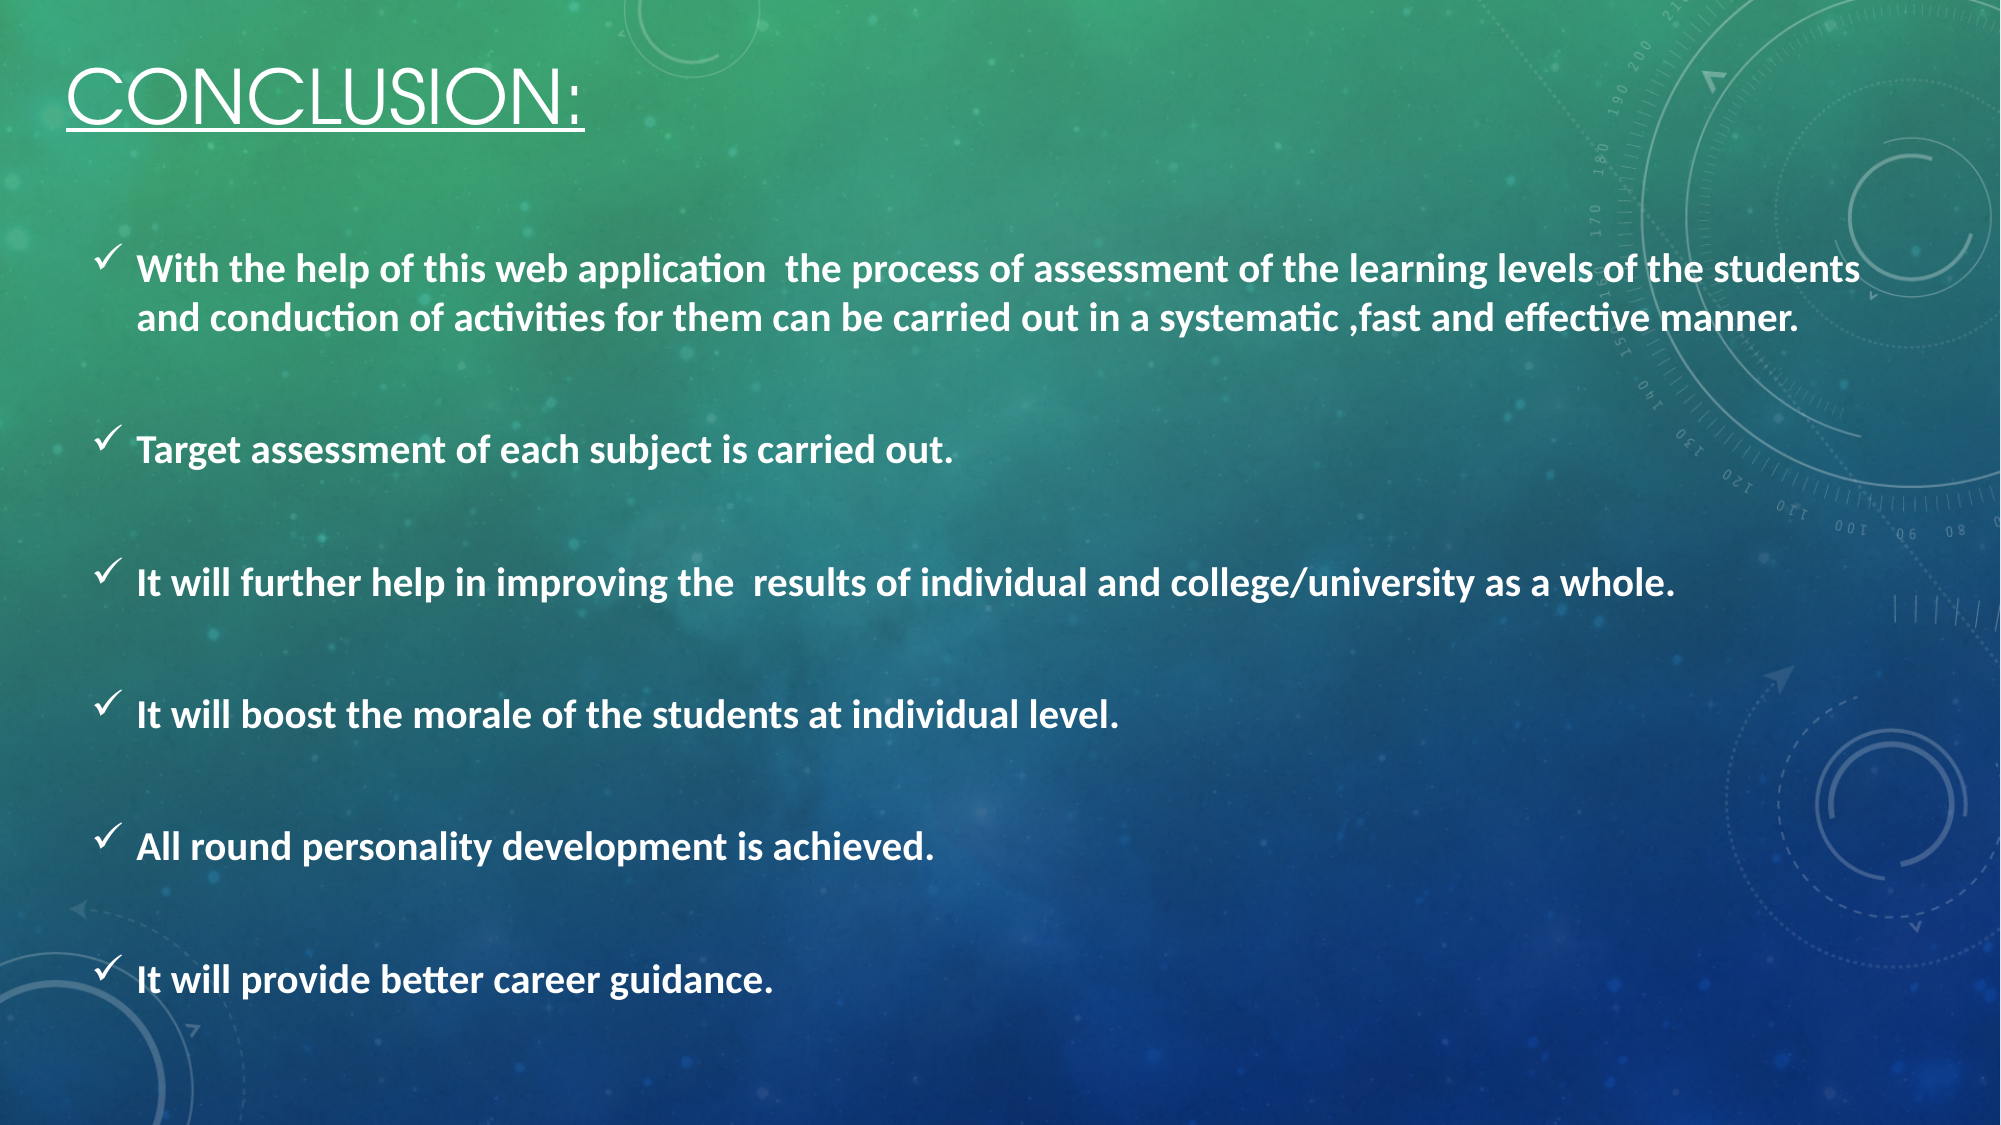

# CONCLUSION:
With the help of this web application  the process of assessment of the learning levels of the students and conduction of activities for them can be carried out in a systematic ,fast and effective manner.

Target assessment of each subject is carried out.

It will further help in improving the  results of individual and college/university as a whole.

It will boost the morale of the students at individual level.

All round personality development is achieved.

It will provide better career guidance.